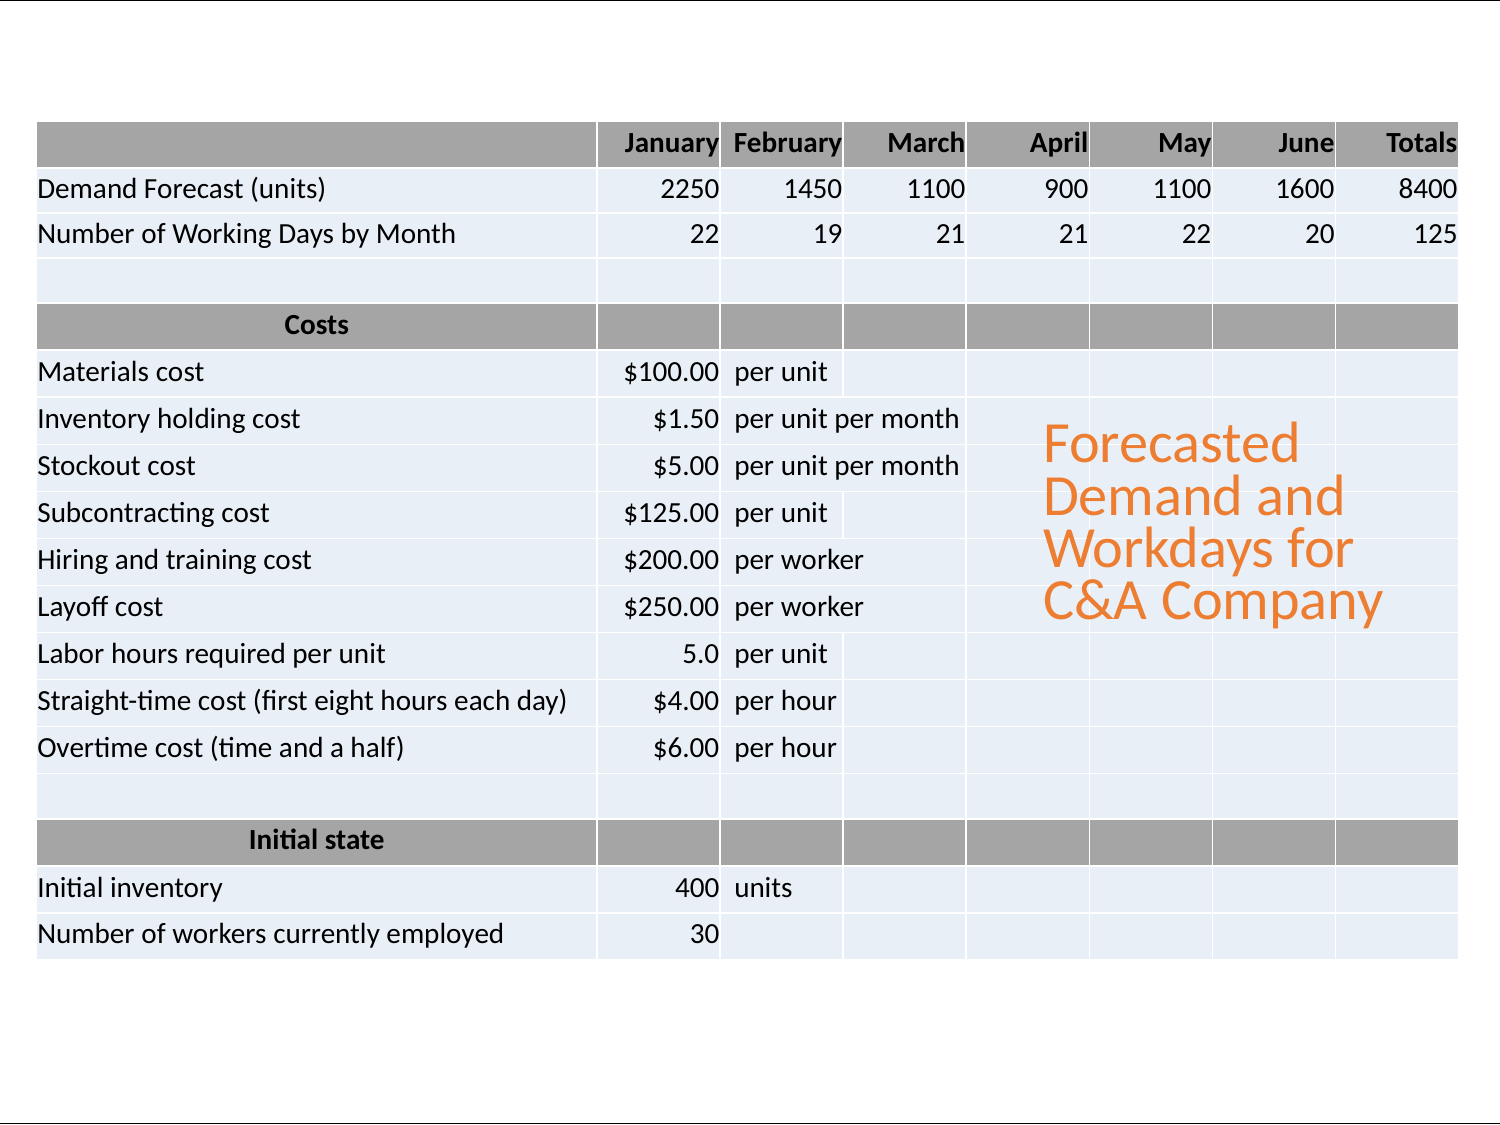

|  | January | February | March | April | May | June | Totals |
| --- | --- | --- | --- | --- | --- | --- | --- |
| Demand Forecast (units) | 2250 | 1450 | 1100 | 900 | 1100 | 1600 | 8400 |
| Number of Working Days by Month | 22 | 19 | 21 | 21 | 22 | 20 | 125 |
|  |  |  |  |  |  |  |  |
| Costs |  |  |  |  |  |  |  |
| Materials cost | $100.00 | per unit |  |  |  |  |  |
| Inventory holding cost | $1.50 | per unit per month |  |  |  |  |  |
| Stockout cost | $5.00 | per unit per month |  |  |  |  |  |
| Subcontracting cost | $125.00 | per unit |  |  |  |  |  |
| Hiring and training cost | $200.00 | per worker |  |  |  |  |  |
| Layoff cost | $250.00 | per worker |  |  |  |  |  |
| Labor hours required per unit | 5.0 | per unit |  |  |  |  |  |
| Straight-time cost (first eight hours each day) | $4.00 | per hour |  |  |  |  |  |
| Overtime cost (time and a half) | $6.00 | per hour |  |  |  |  |  |
|  |  |  |  |  |  |  |  |
| Initial state |  |  |  |  |  |  |  |
| Initial inventory | 400 | units |  |  |  |  |  |
| Number of workers currently employed | 30 |  |  |  |  |  |  |
# Forecasted Demand and Workdays for C&A Company